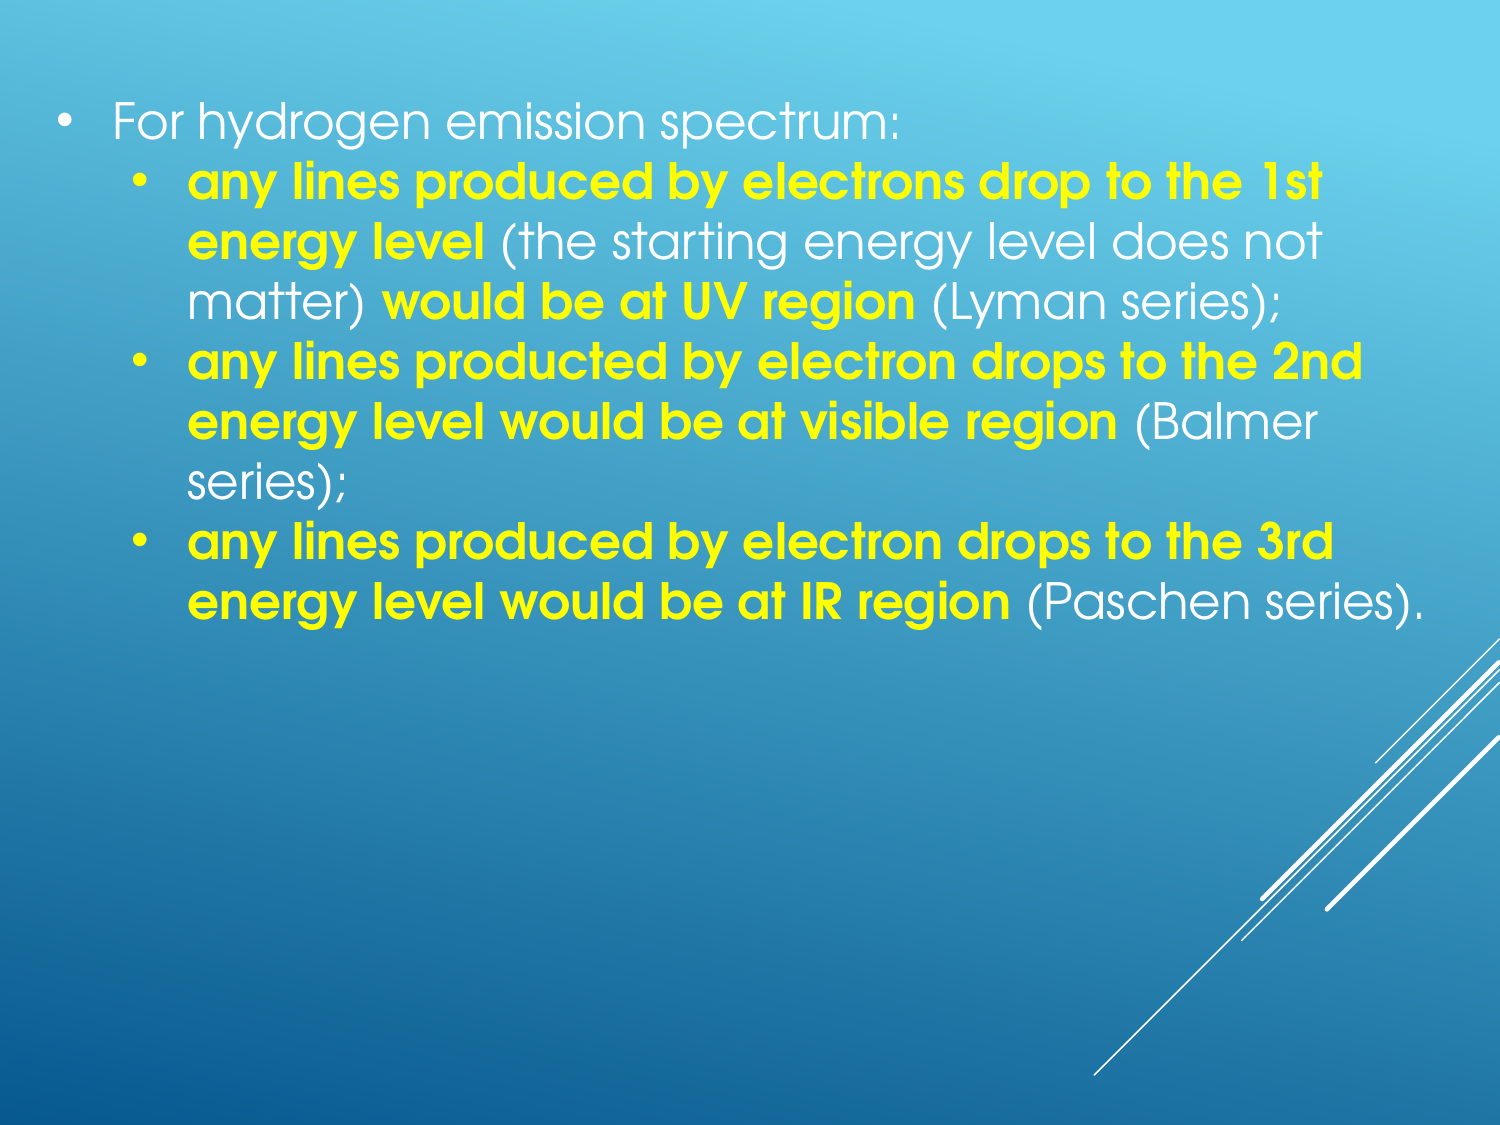

For hydrogen emission spectrum:
any lines produced by electrons drop to the 1st energy level (the starting energy level does not matter) would be at UV region (Lyman series);
any lines producted by electron drops to the 2nd energy level would be at visible region (Balmer series);
any lines produced by electron drops to the 3rd energy level would be at IR region (Paschen series).